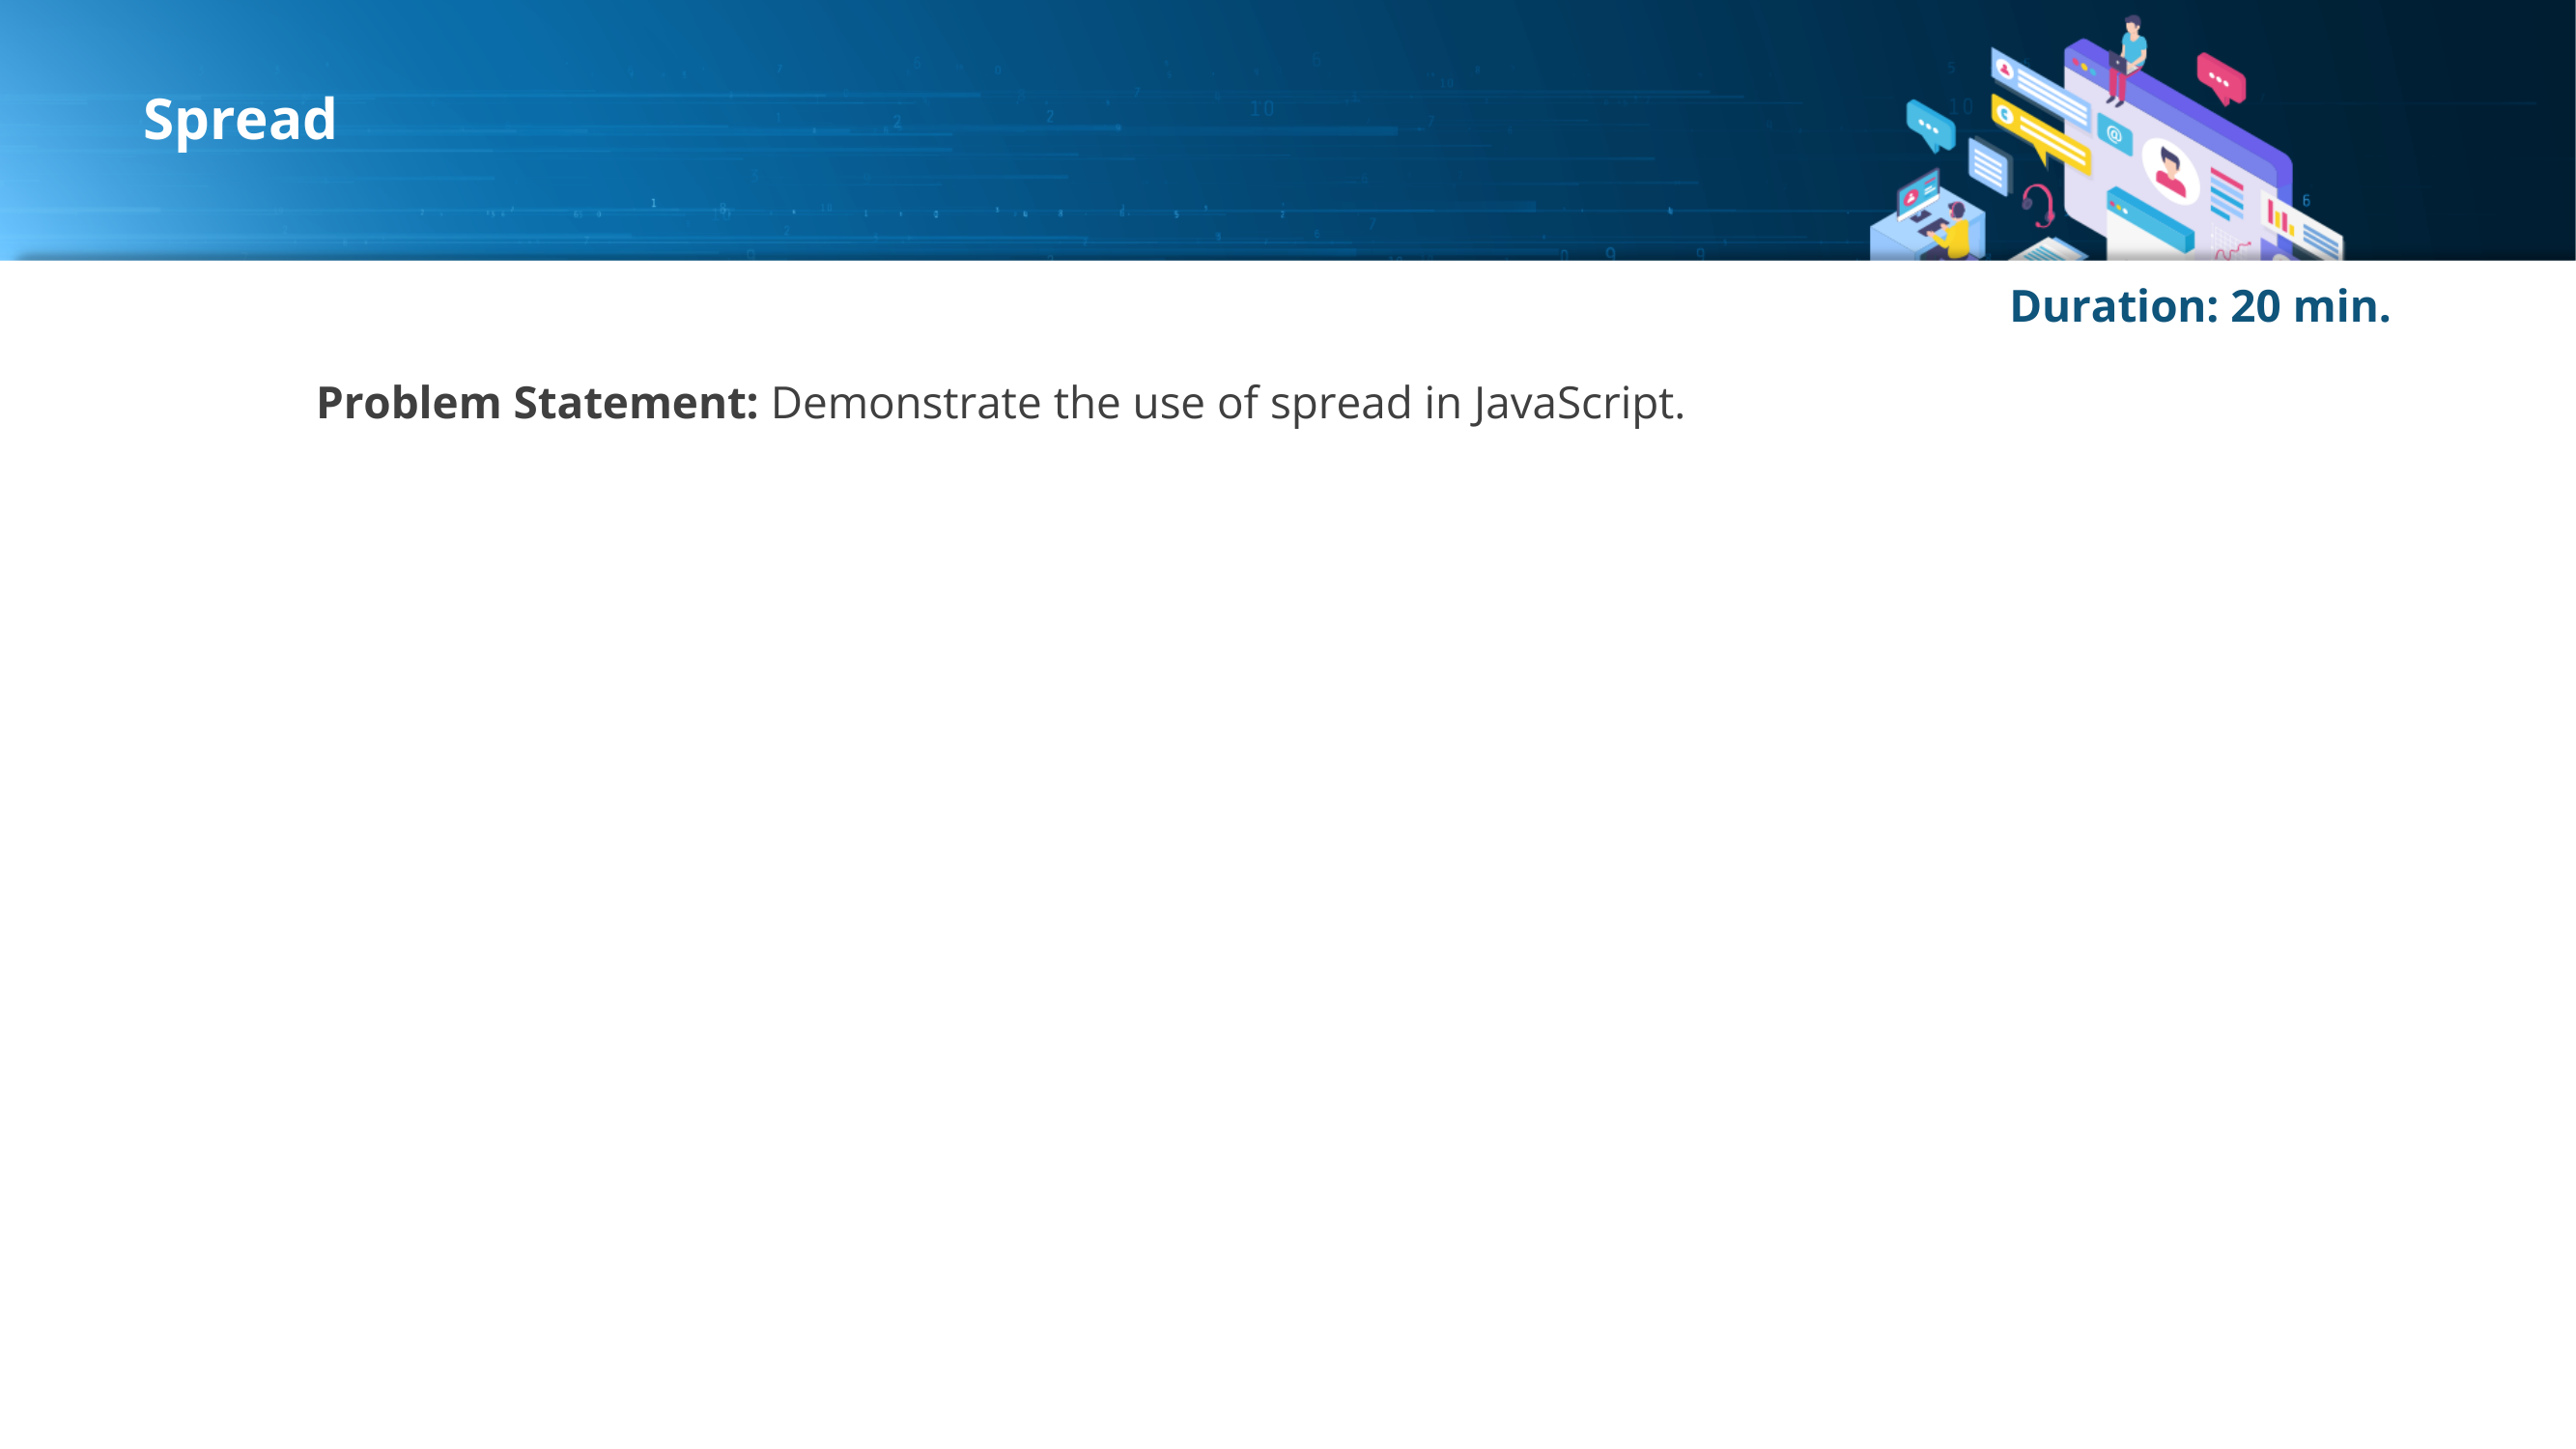

# Spread
Duration: 20 min.
Problem Statement: Demonstrate the use of spread in JavaScript.